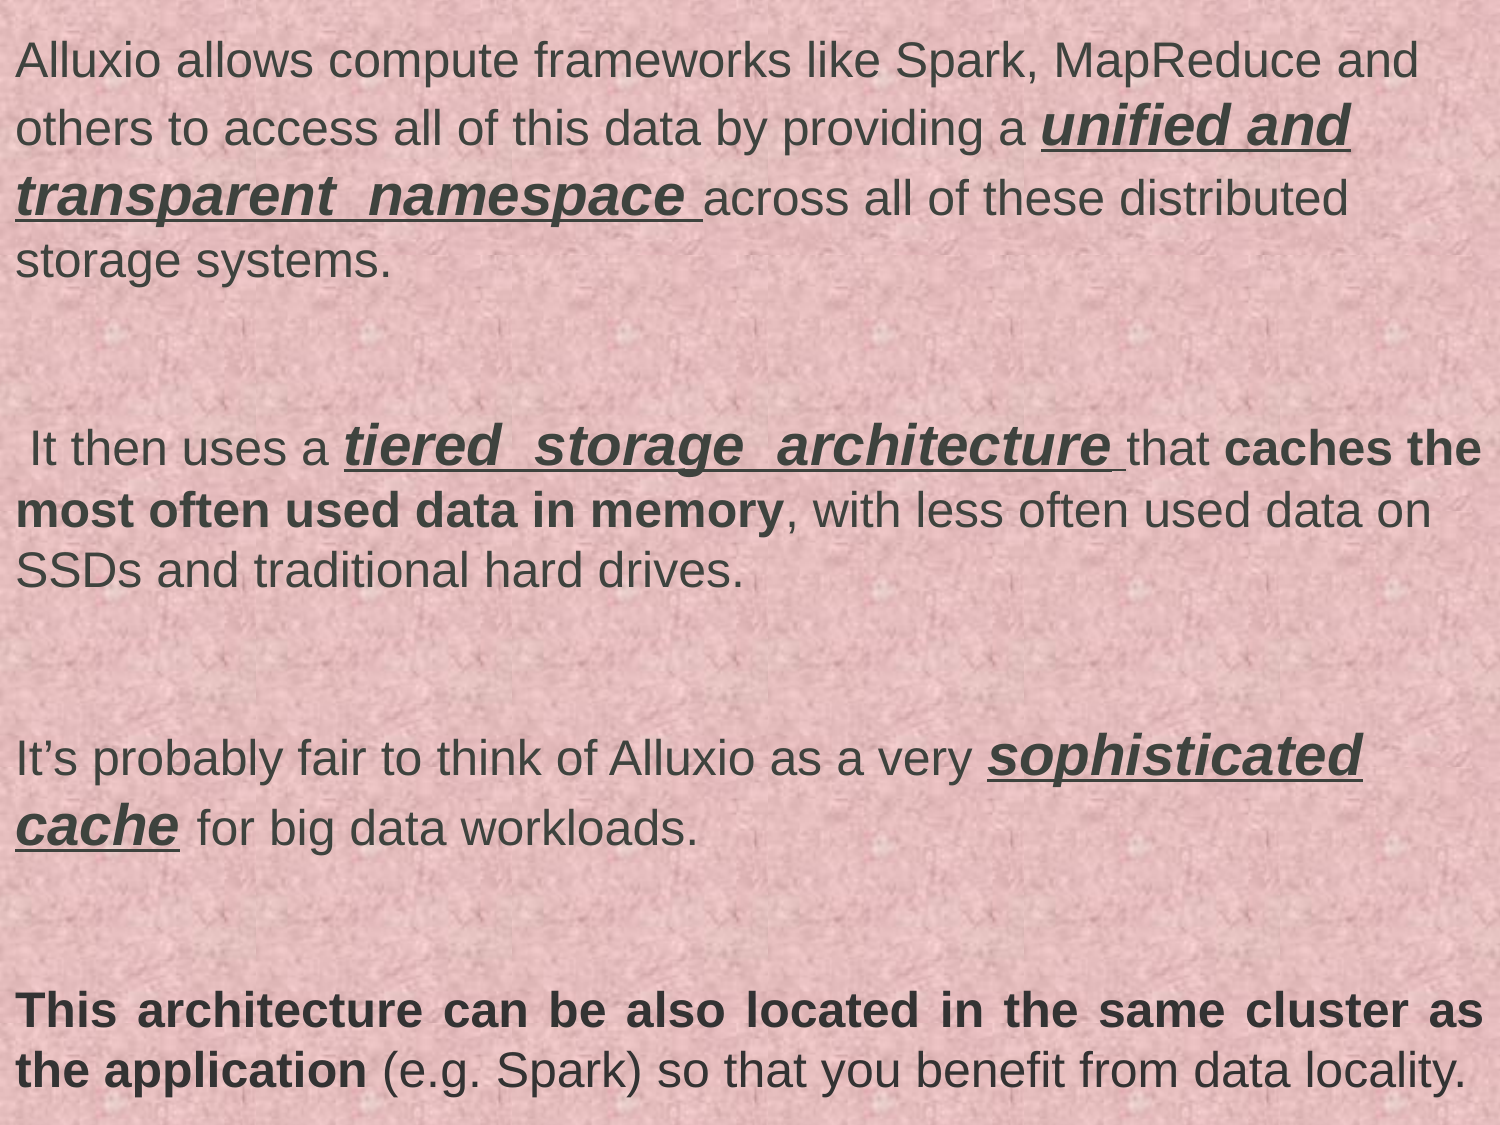

Alluxio allows compute frameworks like Spark, MapReduce and others to access all of this data by providing a unified and transparent  namespace across all of these distributed storage systems.

 It then uses a tiered  storage  architecture that caches the most often used data in memory, with less often used data on SSDs and traditional hard drives.

It’s probably fair to think of Alluxio as a very sophisticated cache for big data workloads.

This architecture can be also located in the same cluster as the application (e.g. Spark) so that you benefit from data locality.